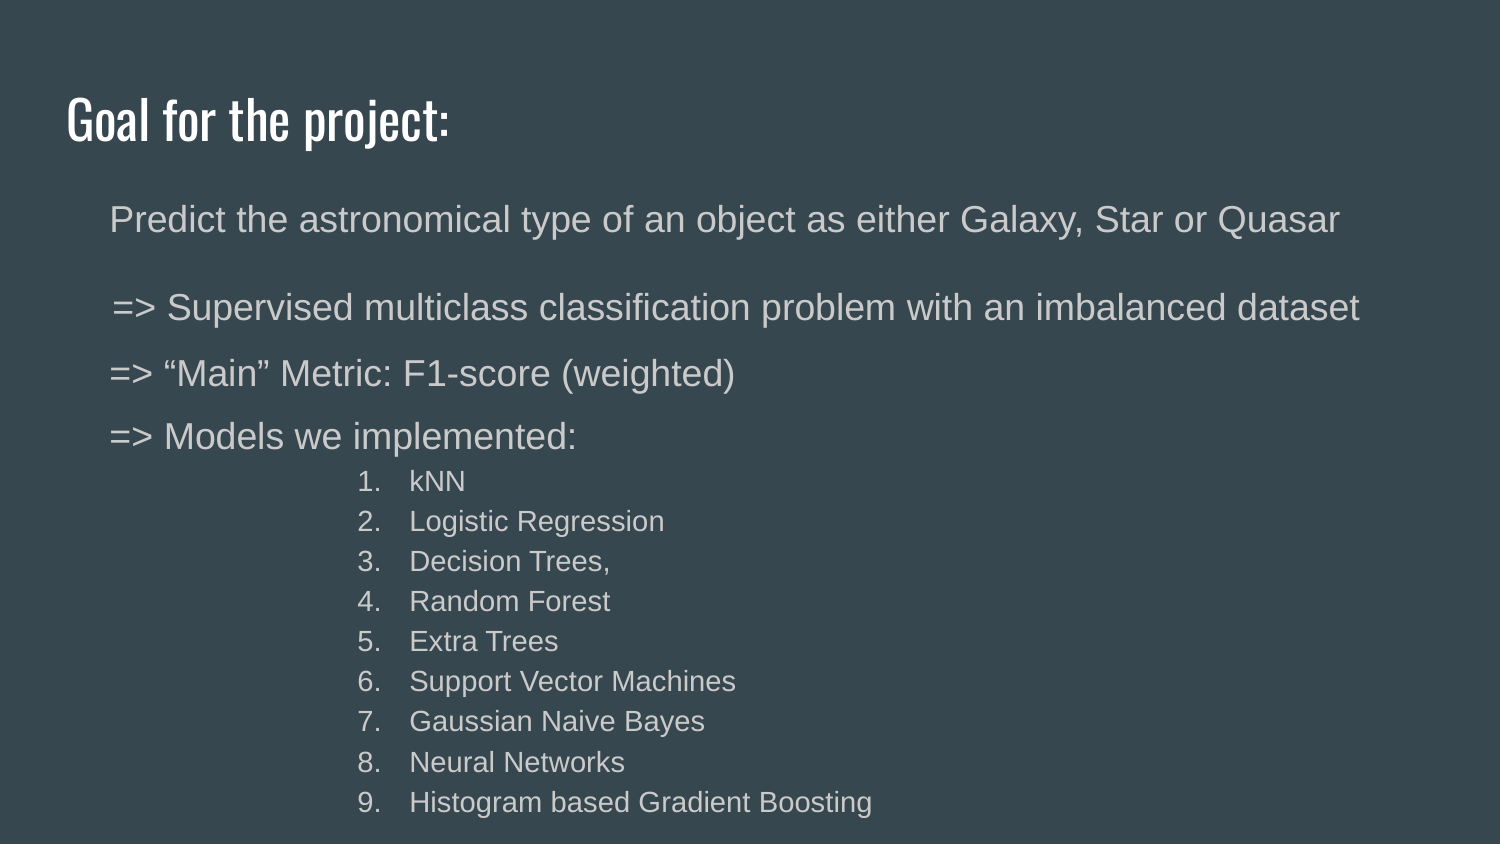

# Goal for the project:
Predict the astronomical type of an object as either Galaxy, Star or Quasar
=> Supervised multiclass classification problem with an imbalanced dataset
=> “Main” Metric: F1-score (weighted)
=> Models we implemented:
kNN
Logistic Regression
Decision Trees,
Random Forest
Extra Trees
Support Vector Machines
Gaussian Naive Bayes
Neural Networks
Histogram based Gradient Boosting